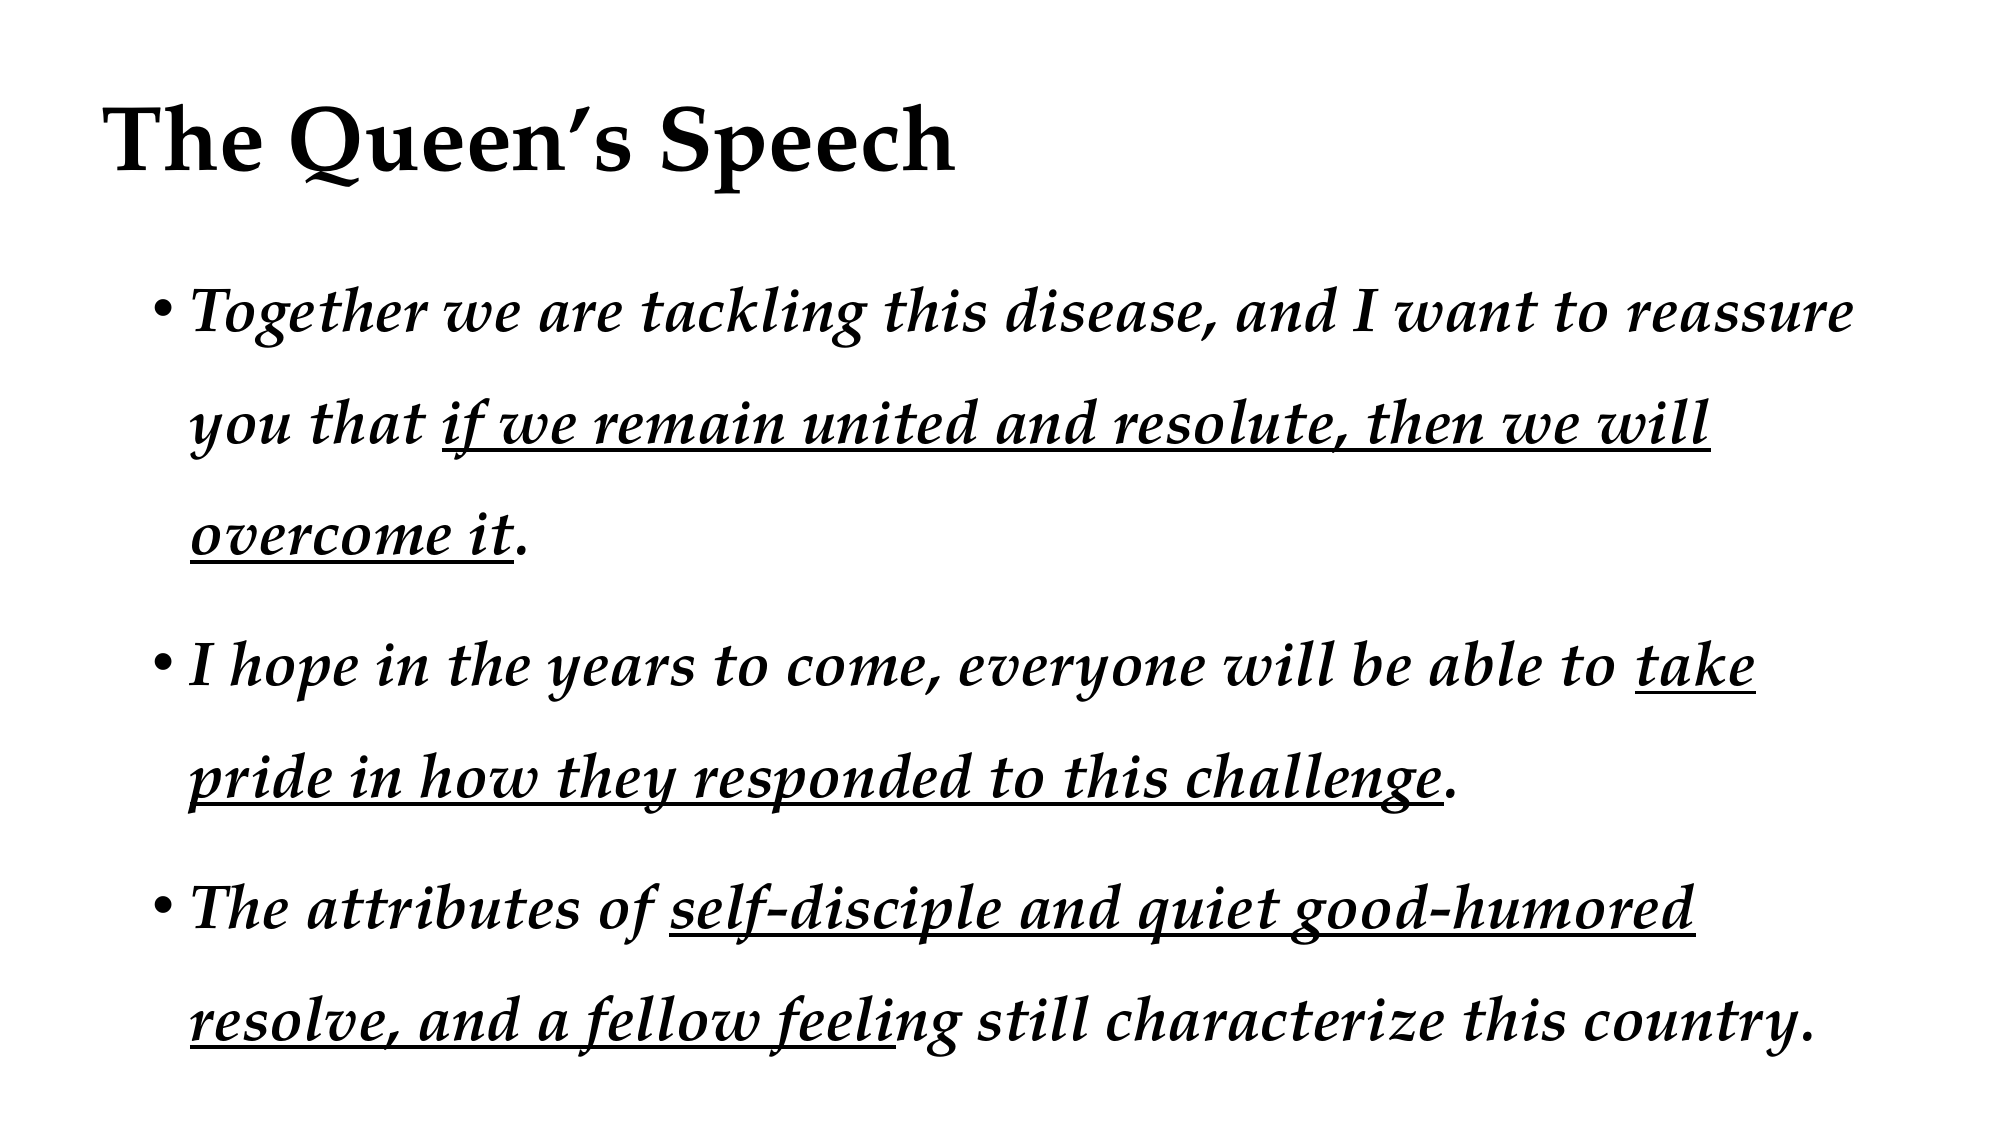

# The Queen’s Speech
Together we are tackling this disease, and I want to reassure you that if we remain united and resolute, then we will overcome it.
I hope in the years to come, everyone will be able to take pride in how they responded to this challenge.
The attributes of self-disciple and quiet good-humored resolve, and a fellow feeling still characterize this country.